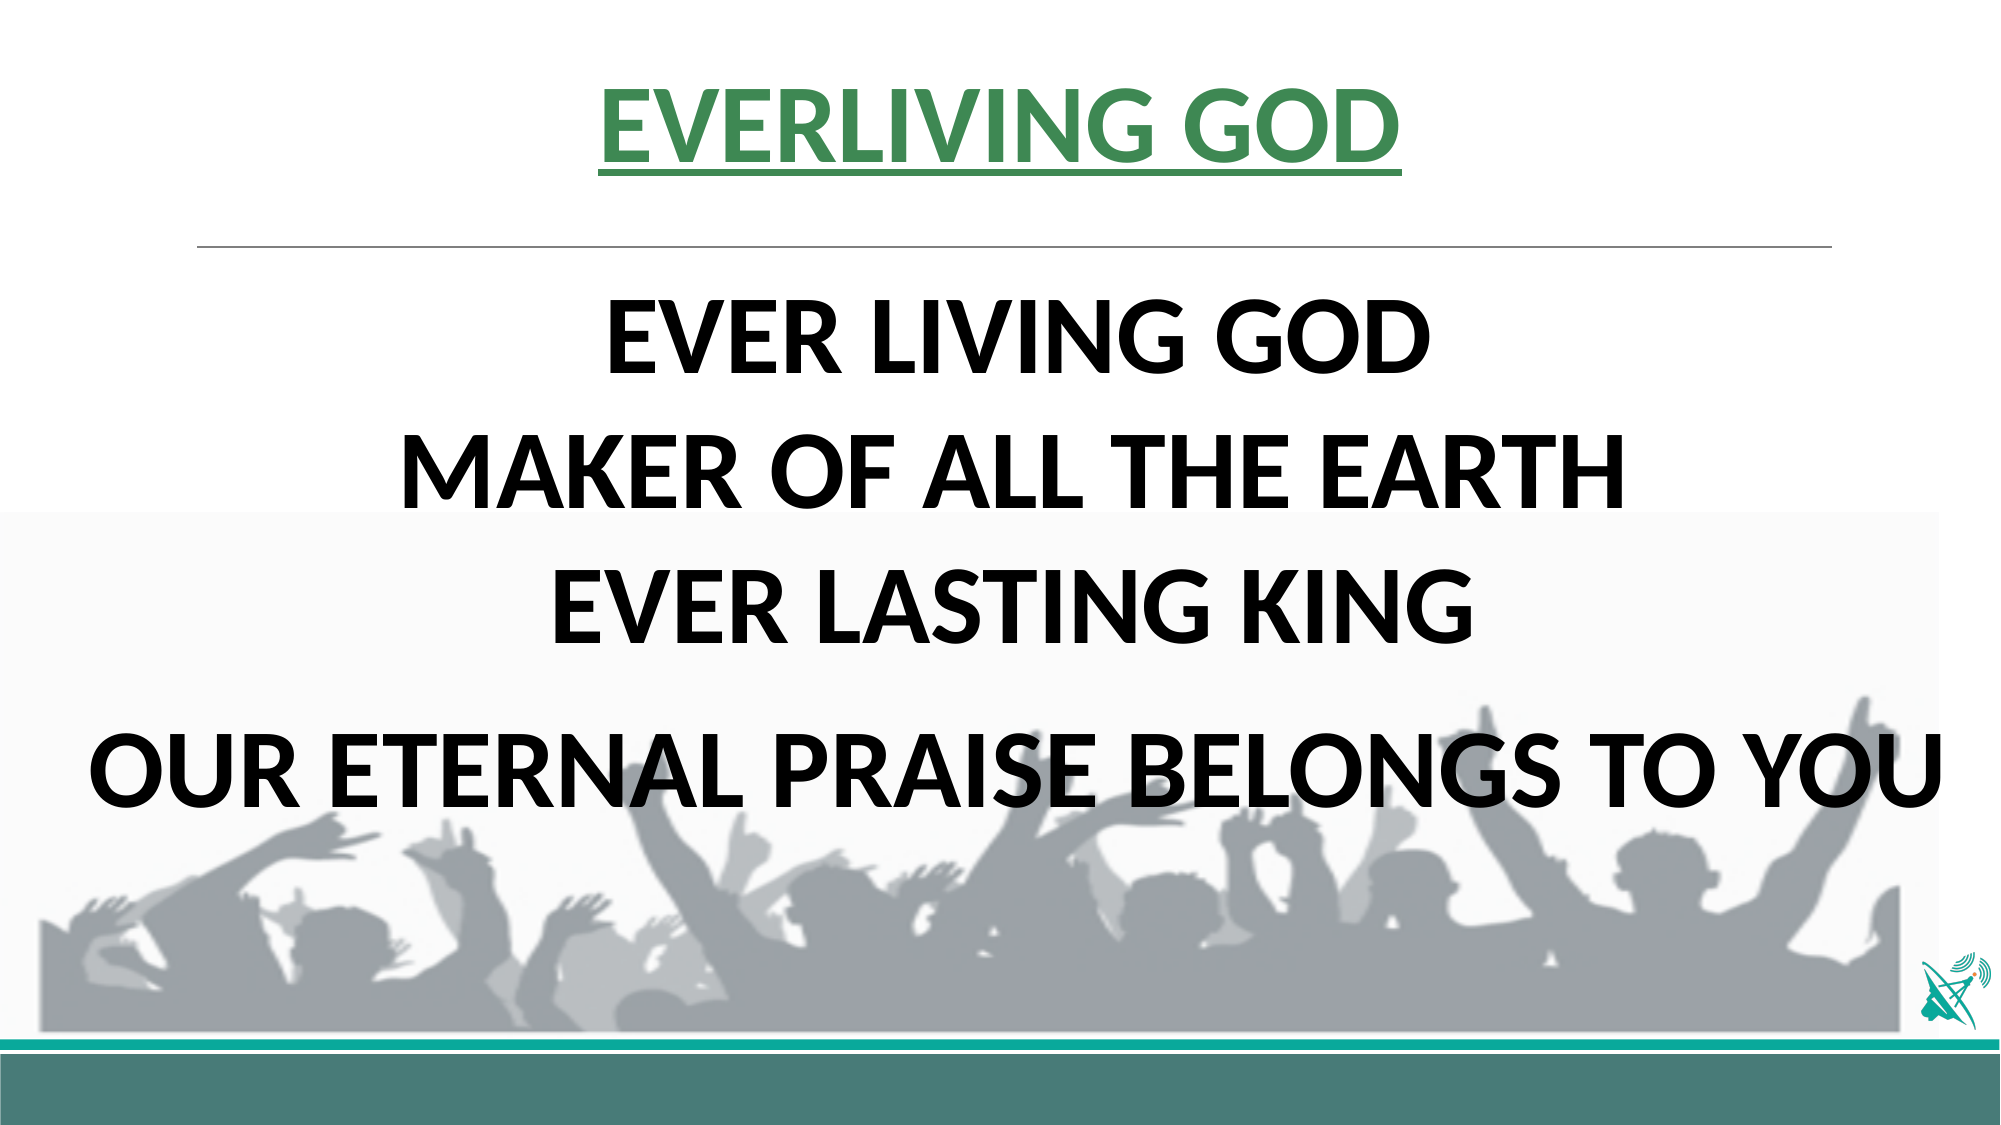

# EVERLIVING GOD
EVER LIVING GOD
MAKER OF ALL THE EARTH
EVER LASTING KING
OUR ETERNAL PRAISE BELONGS TO YOU